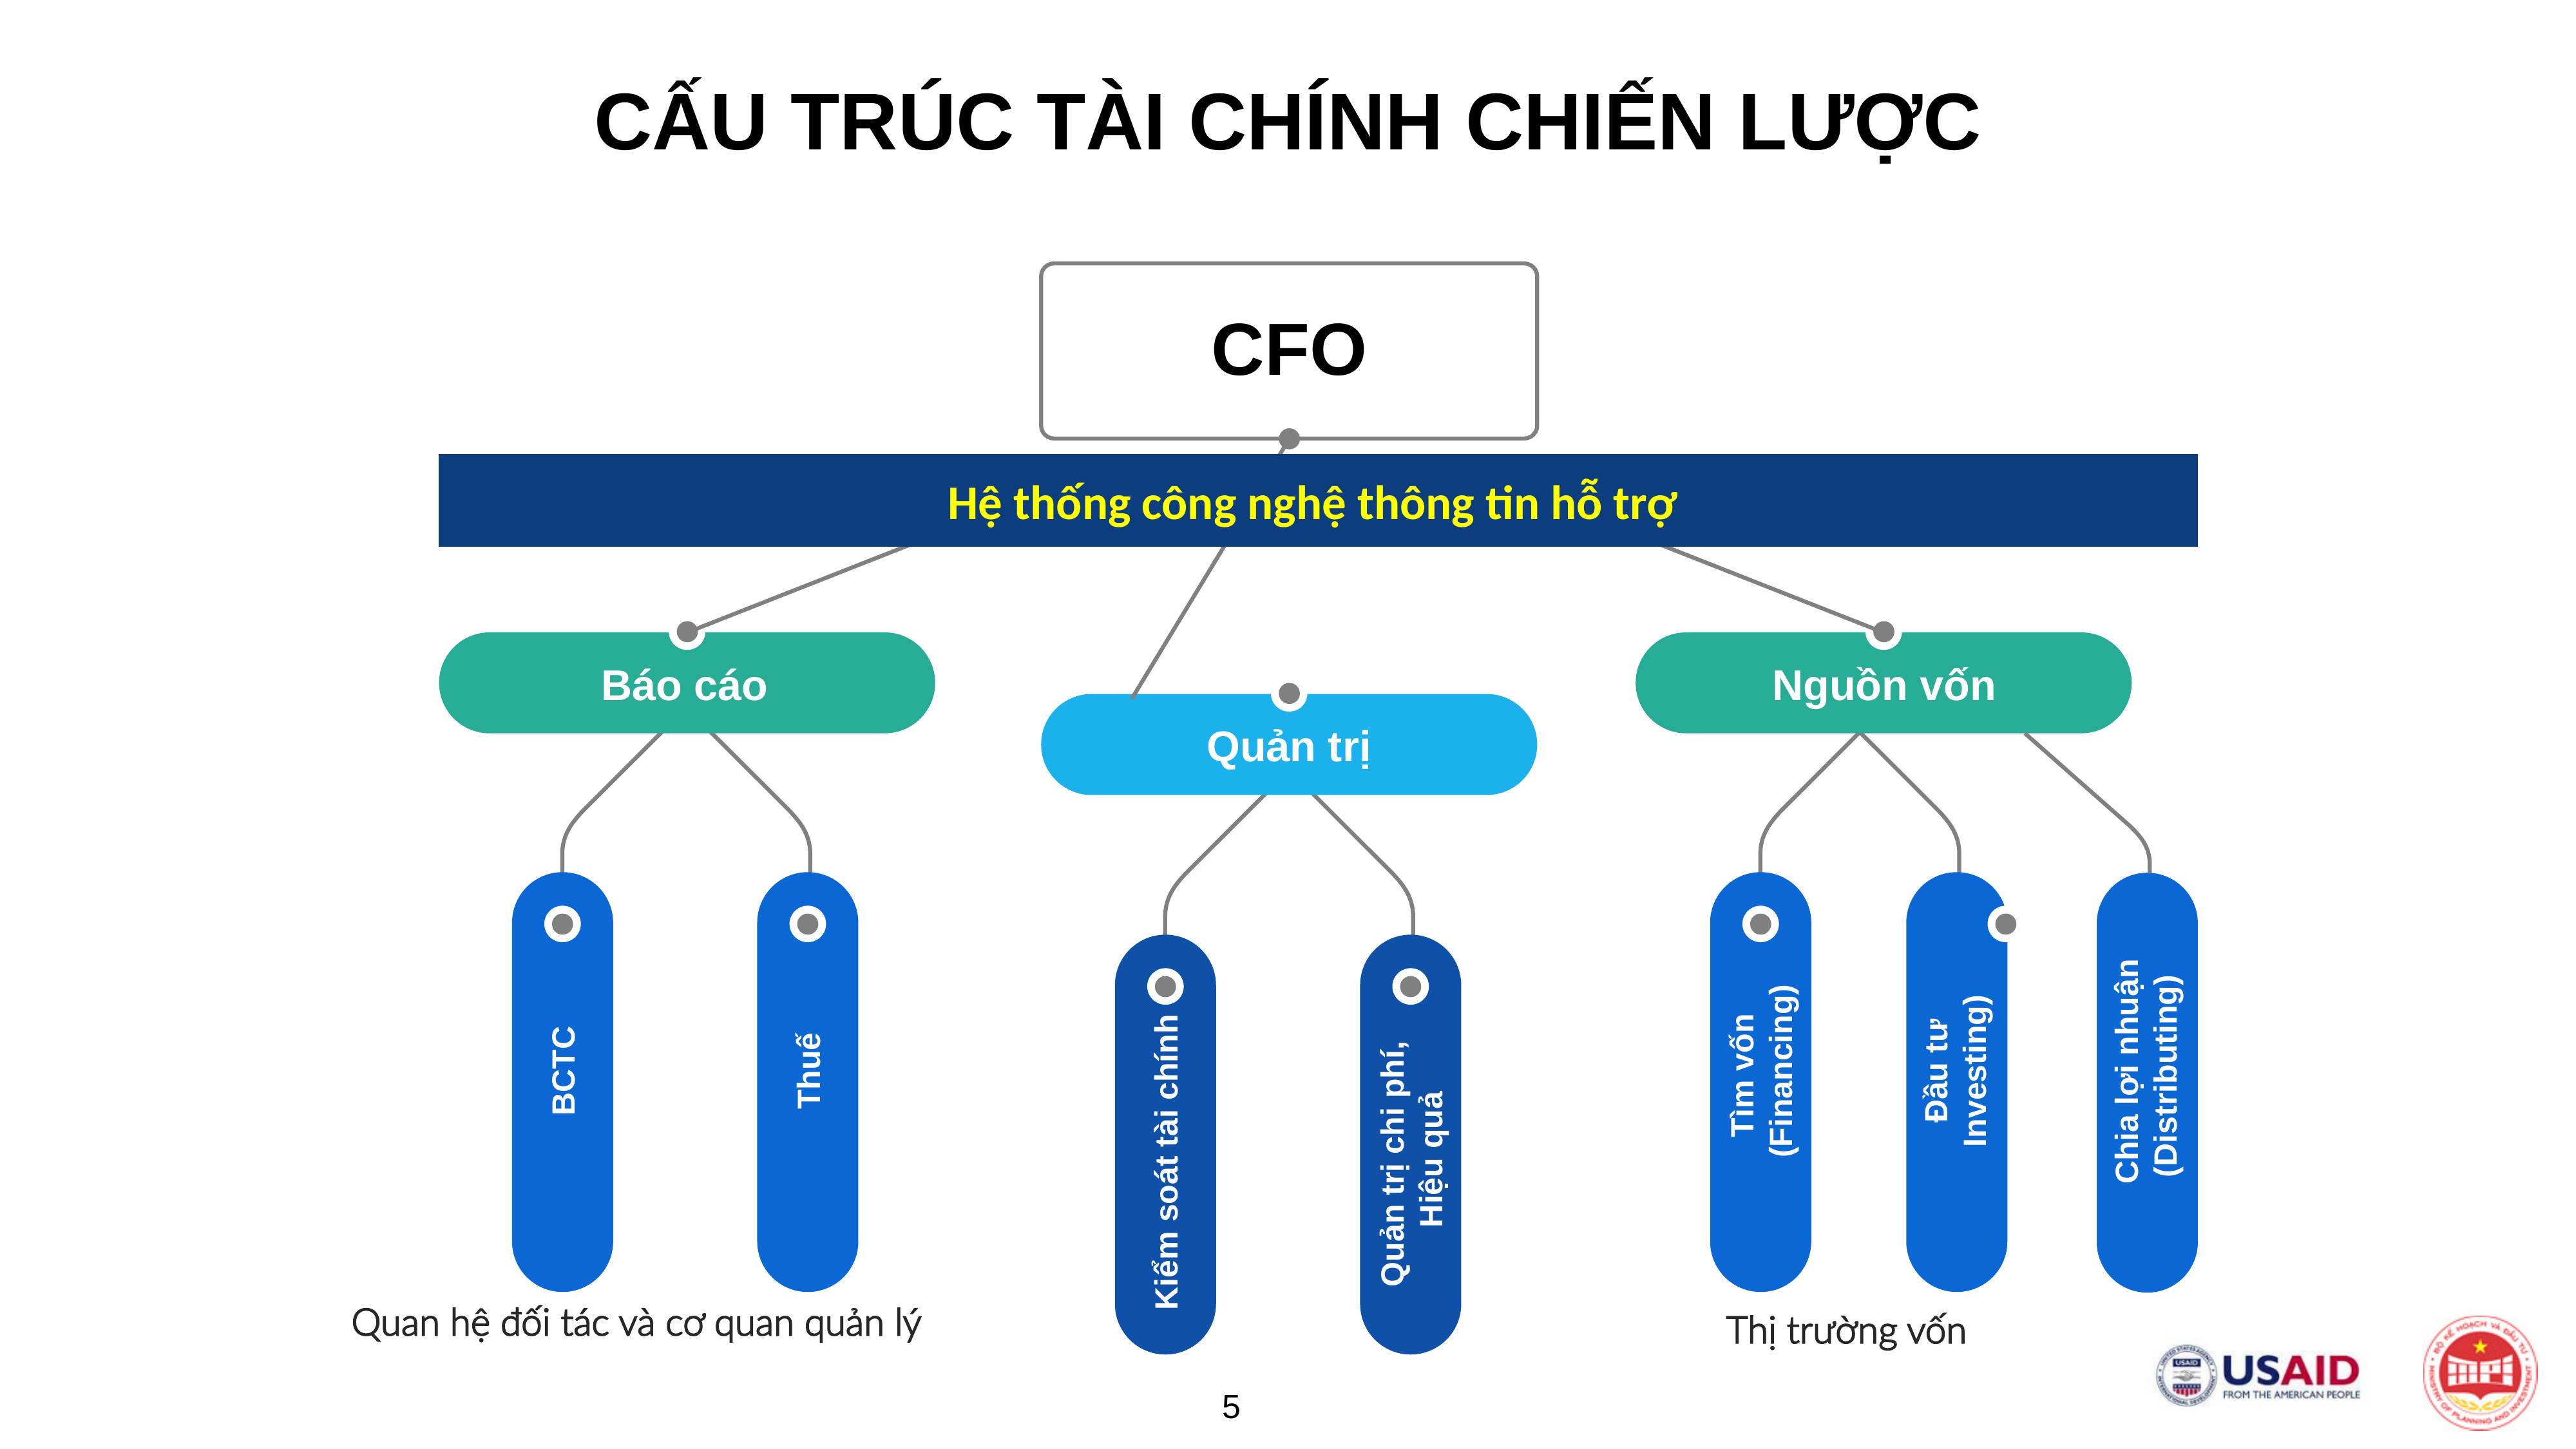

CẤU TRÚC TÀI CHÍNH CHIẾN LƯỢC

CFO

Hệ thống công nghệ thông tin hỗ trợ

Nguồn vốn
Báo cáo

Quản trị

Tìm vốn
(Financing)
Đầu tư
Investing)
Chia lợi nhuận
(Distributing)

BCTC
Thuế

Quản trị chi phí,
Hiệu quả
Kiểm soát tài chính
Quan hệ đối tác và cơ quan quản lý
Thị trường vốn